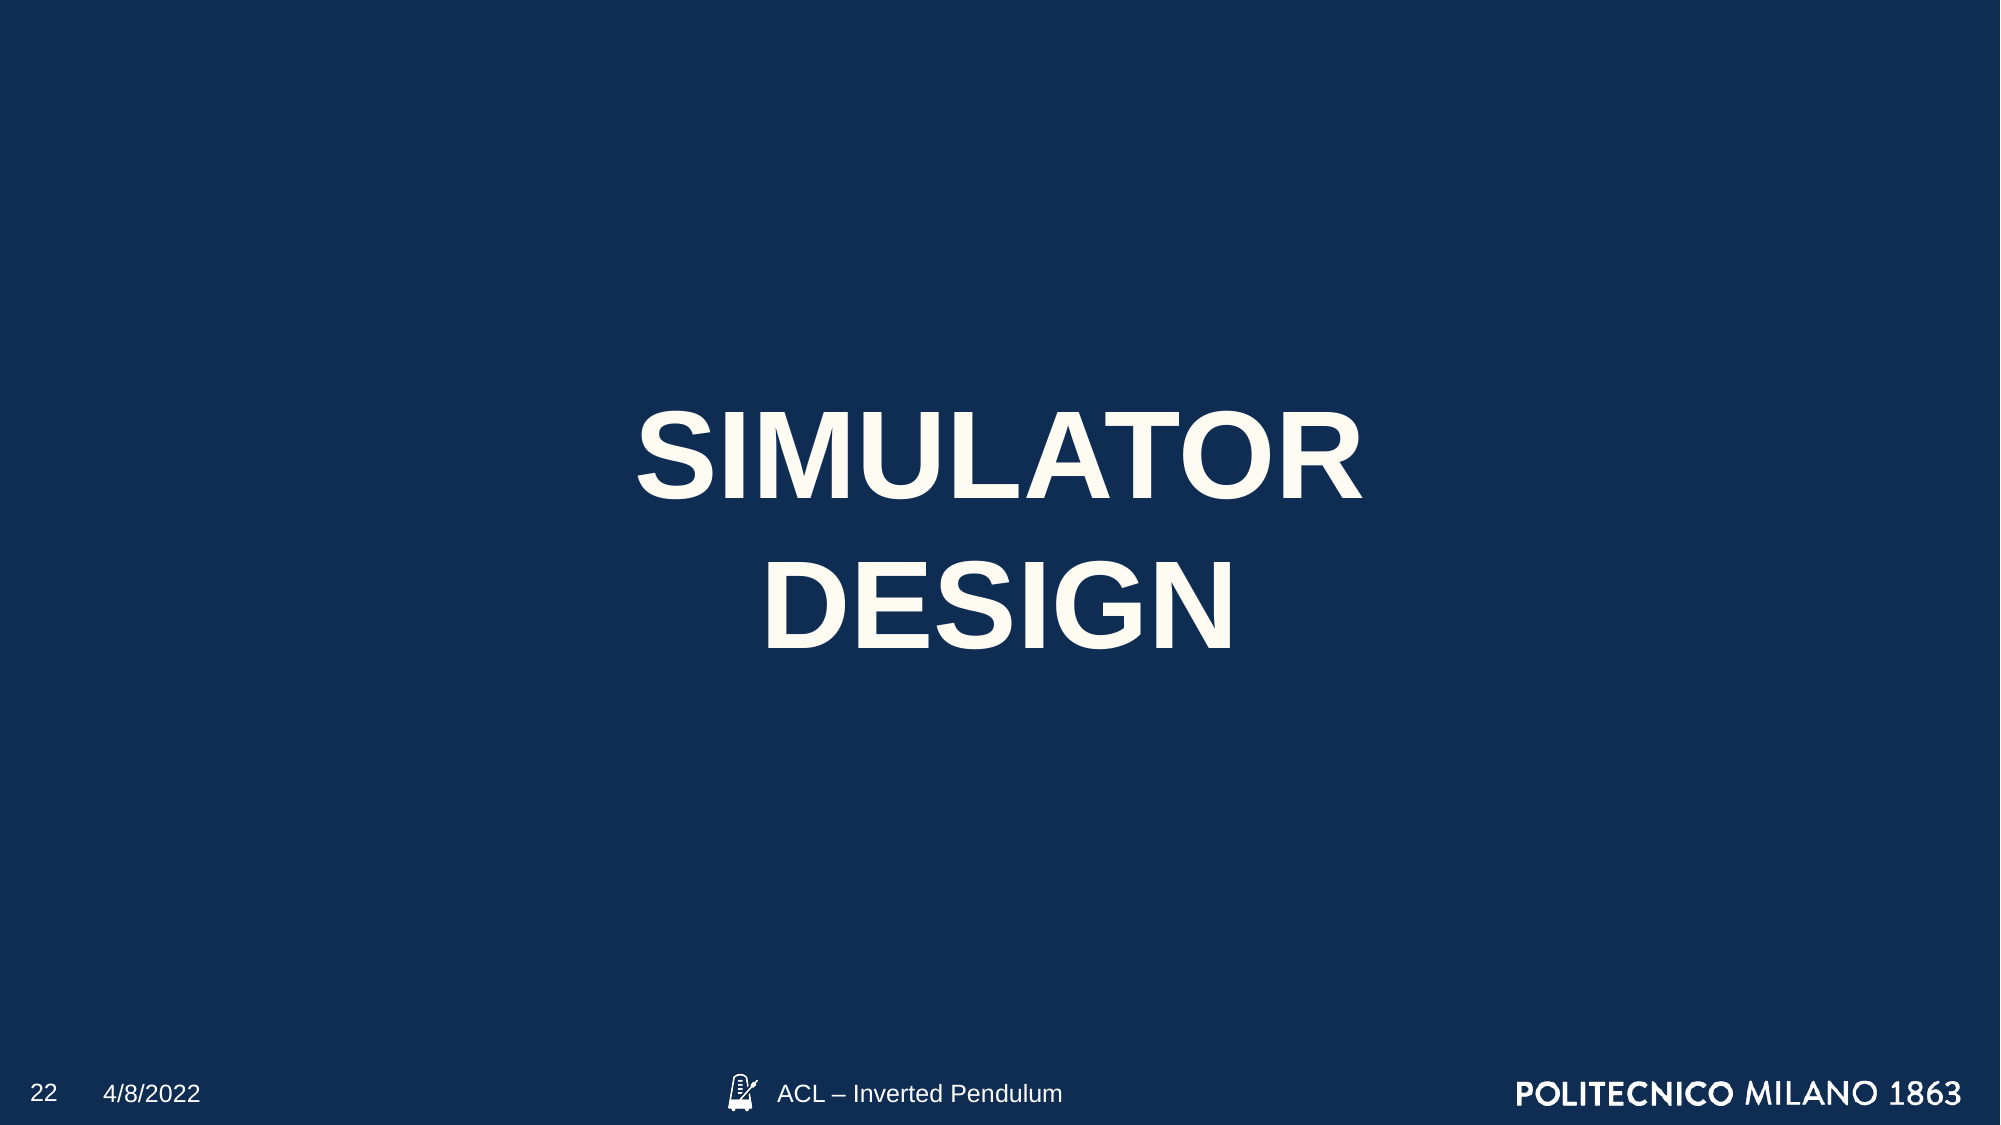

SIMULATOR
DESIGN
22
4/8/2022
ACL – Inverted Pendulum